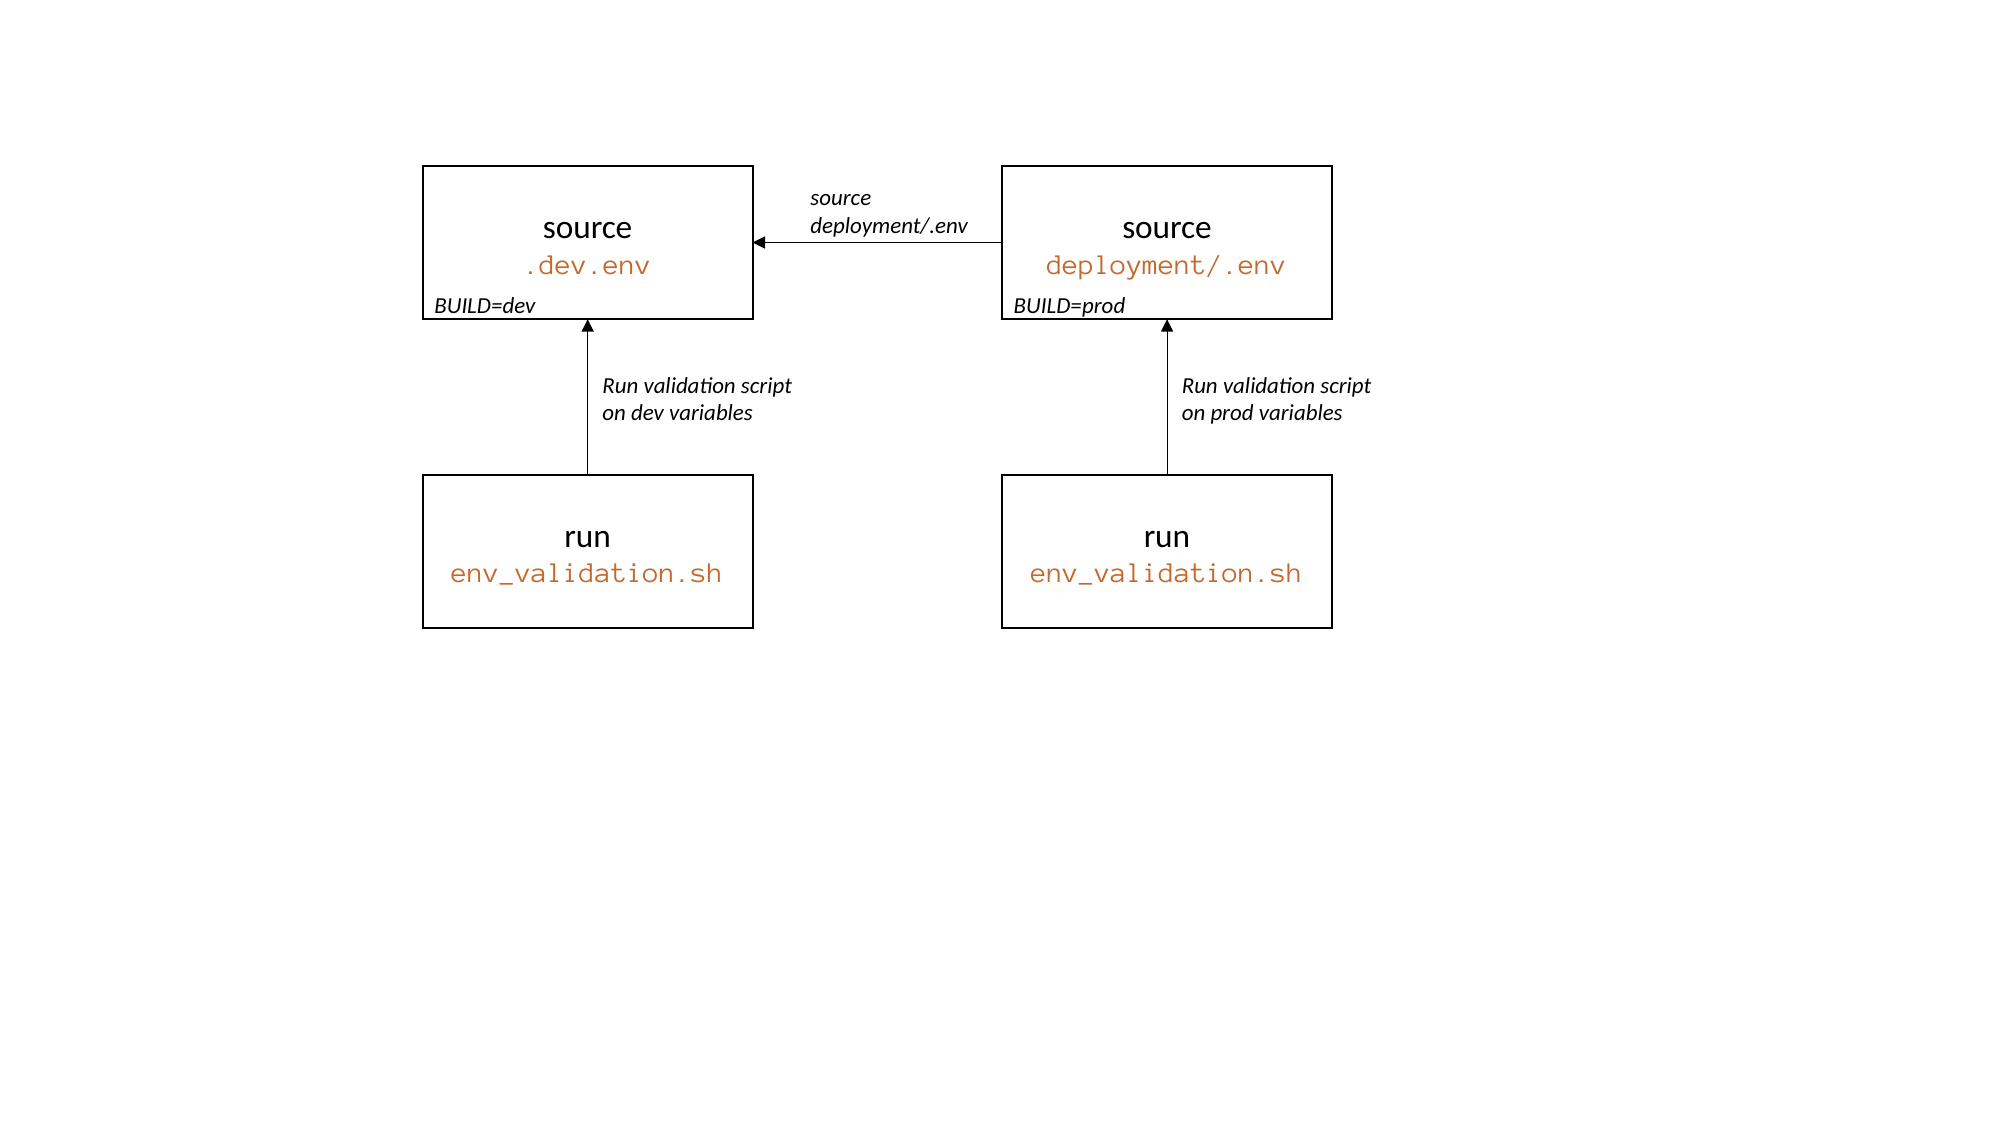

source
.dev.env
source deployment/.env
source deployment/.env
BUILD=prod
BUILD=dev
Run validation script on dev variables
Run validation script on prod variables
run env_validation.sh
run env_validation.sh